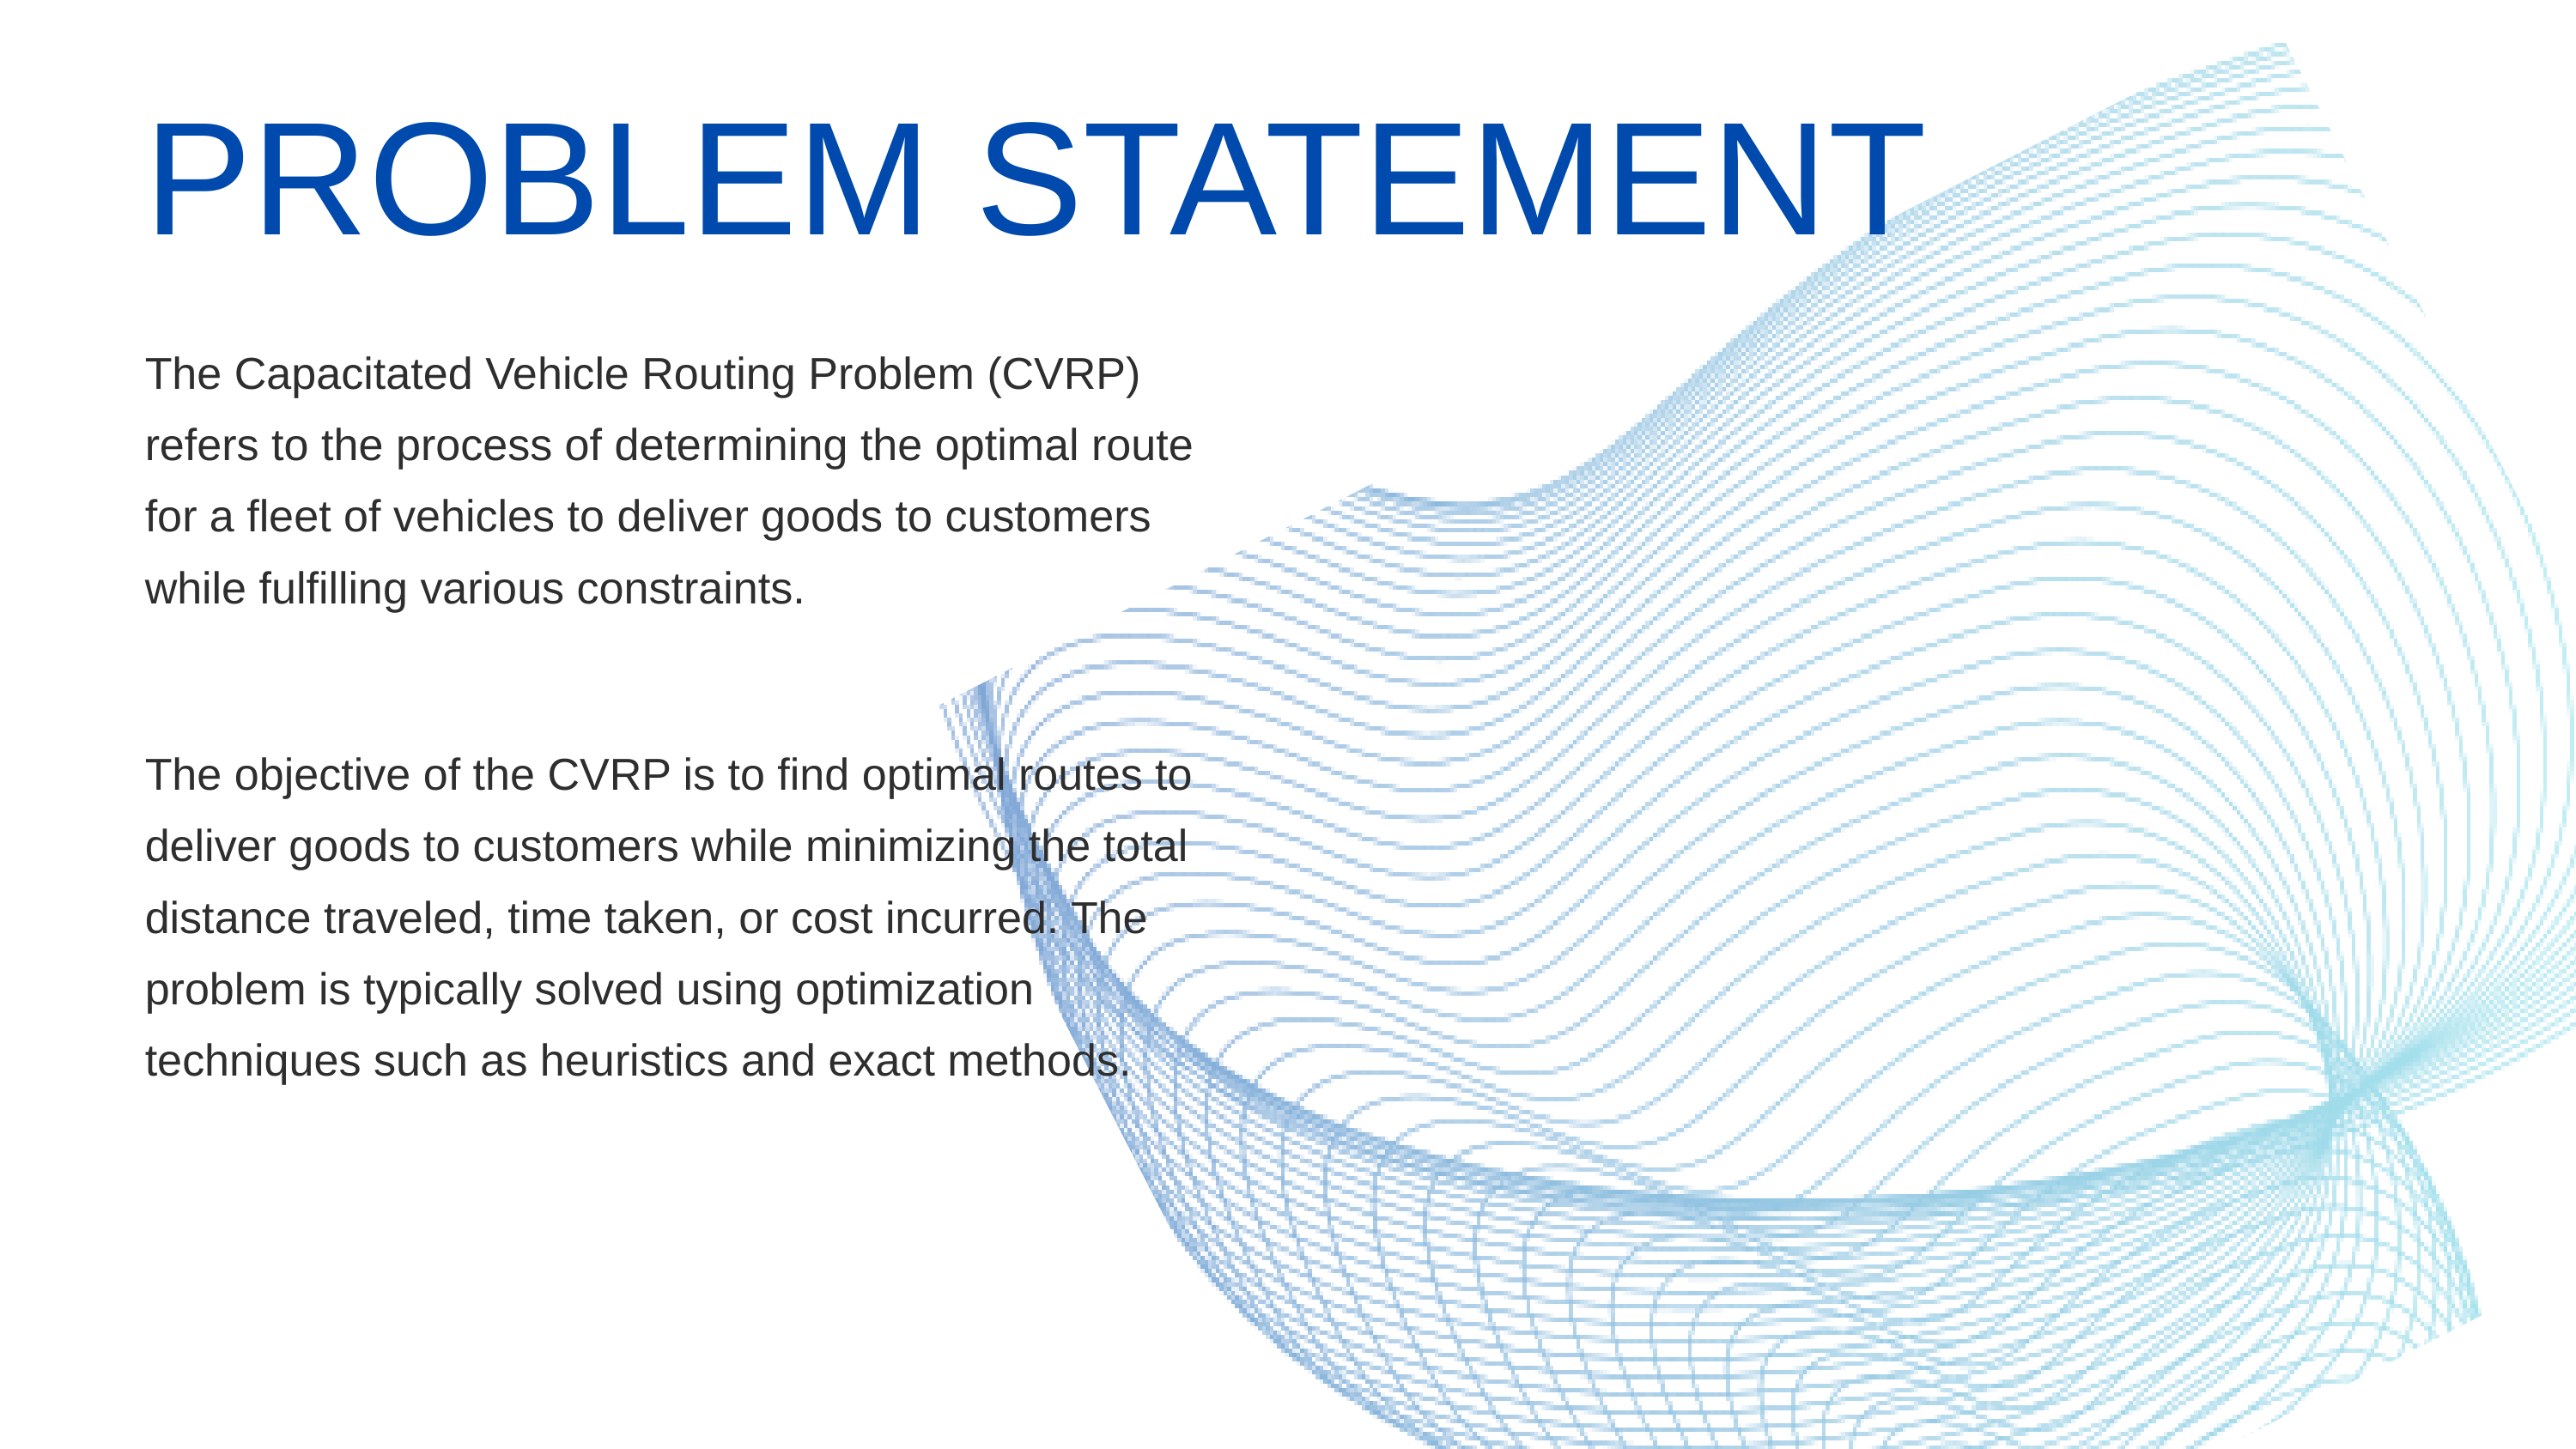

PROBLEM STATEMENT

The Capacitated Vehicle Routing Problem (CVRP) refers to the process of determining the optimal route for a fleet of vehicles to deliver goods to customers while fulfilling various constraints.
The objective of the CVRP is to find optimal routes to deliver goods to customers while minimizing the total distance traveled, time taken, or cost incurred. The problem is typically solved using optimization techniques such as heuristics and exact methods.